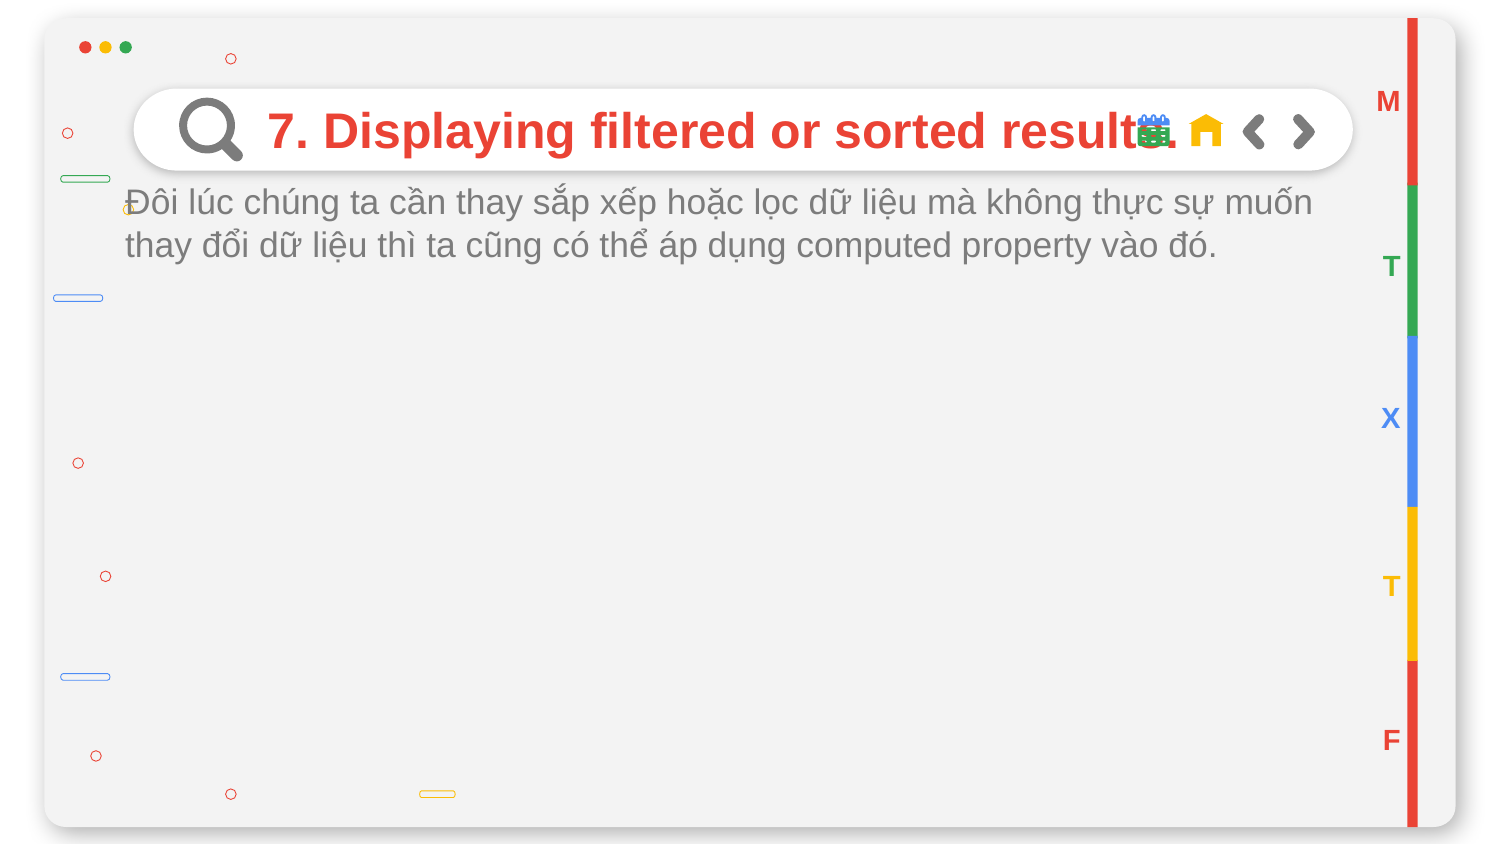

M
# 7. Displaying filtered or sorted results.

Đôi lúc chúng ta cần thay sắp xếp hoặc lọc dữ liệu mà không thực sự muốn thay đổi dữ liệu thì ta cũng có thể áp dụng computed property vào đó.
T

X

T

F